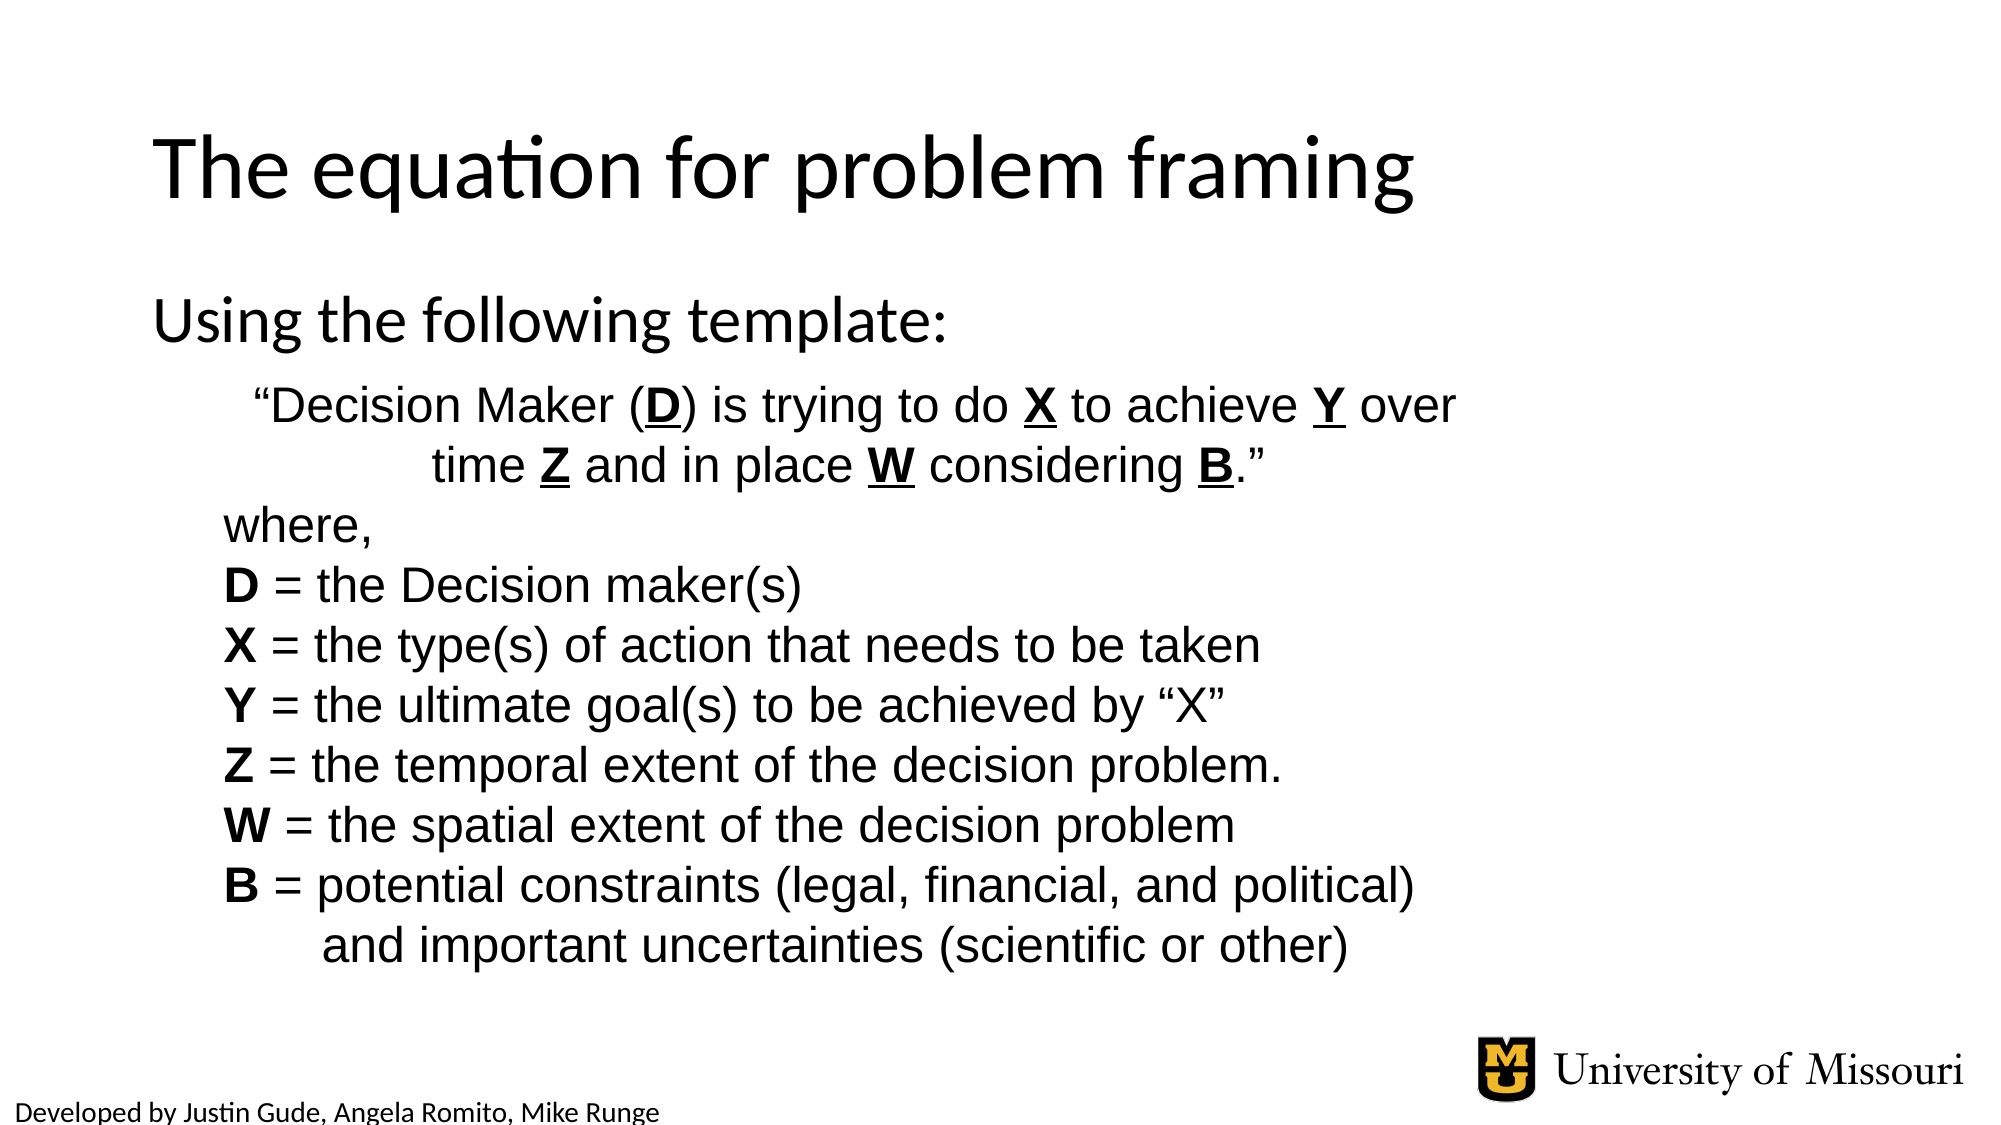

# The equation for problem framing
Using the following template:
“Decision Maker (D) is trying to do X to achieve Y over time Z and in place W considering B.”
where,
D = the Decision maker(s)
X = the type(s) of action that needs to be taken
Y = the ultimate goal(s) to be achieved by “X”
Z = the temporal extent of the decision problem.
W = the spatial extent of the decision problem
B = potential constraints (legal, financial, and political)
       and important uncertainties (scientific or other)
Developed by Justin Gude, Angela Romito, Mike Runge